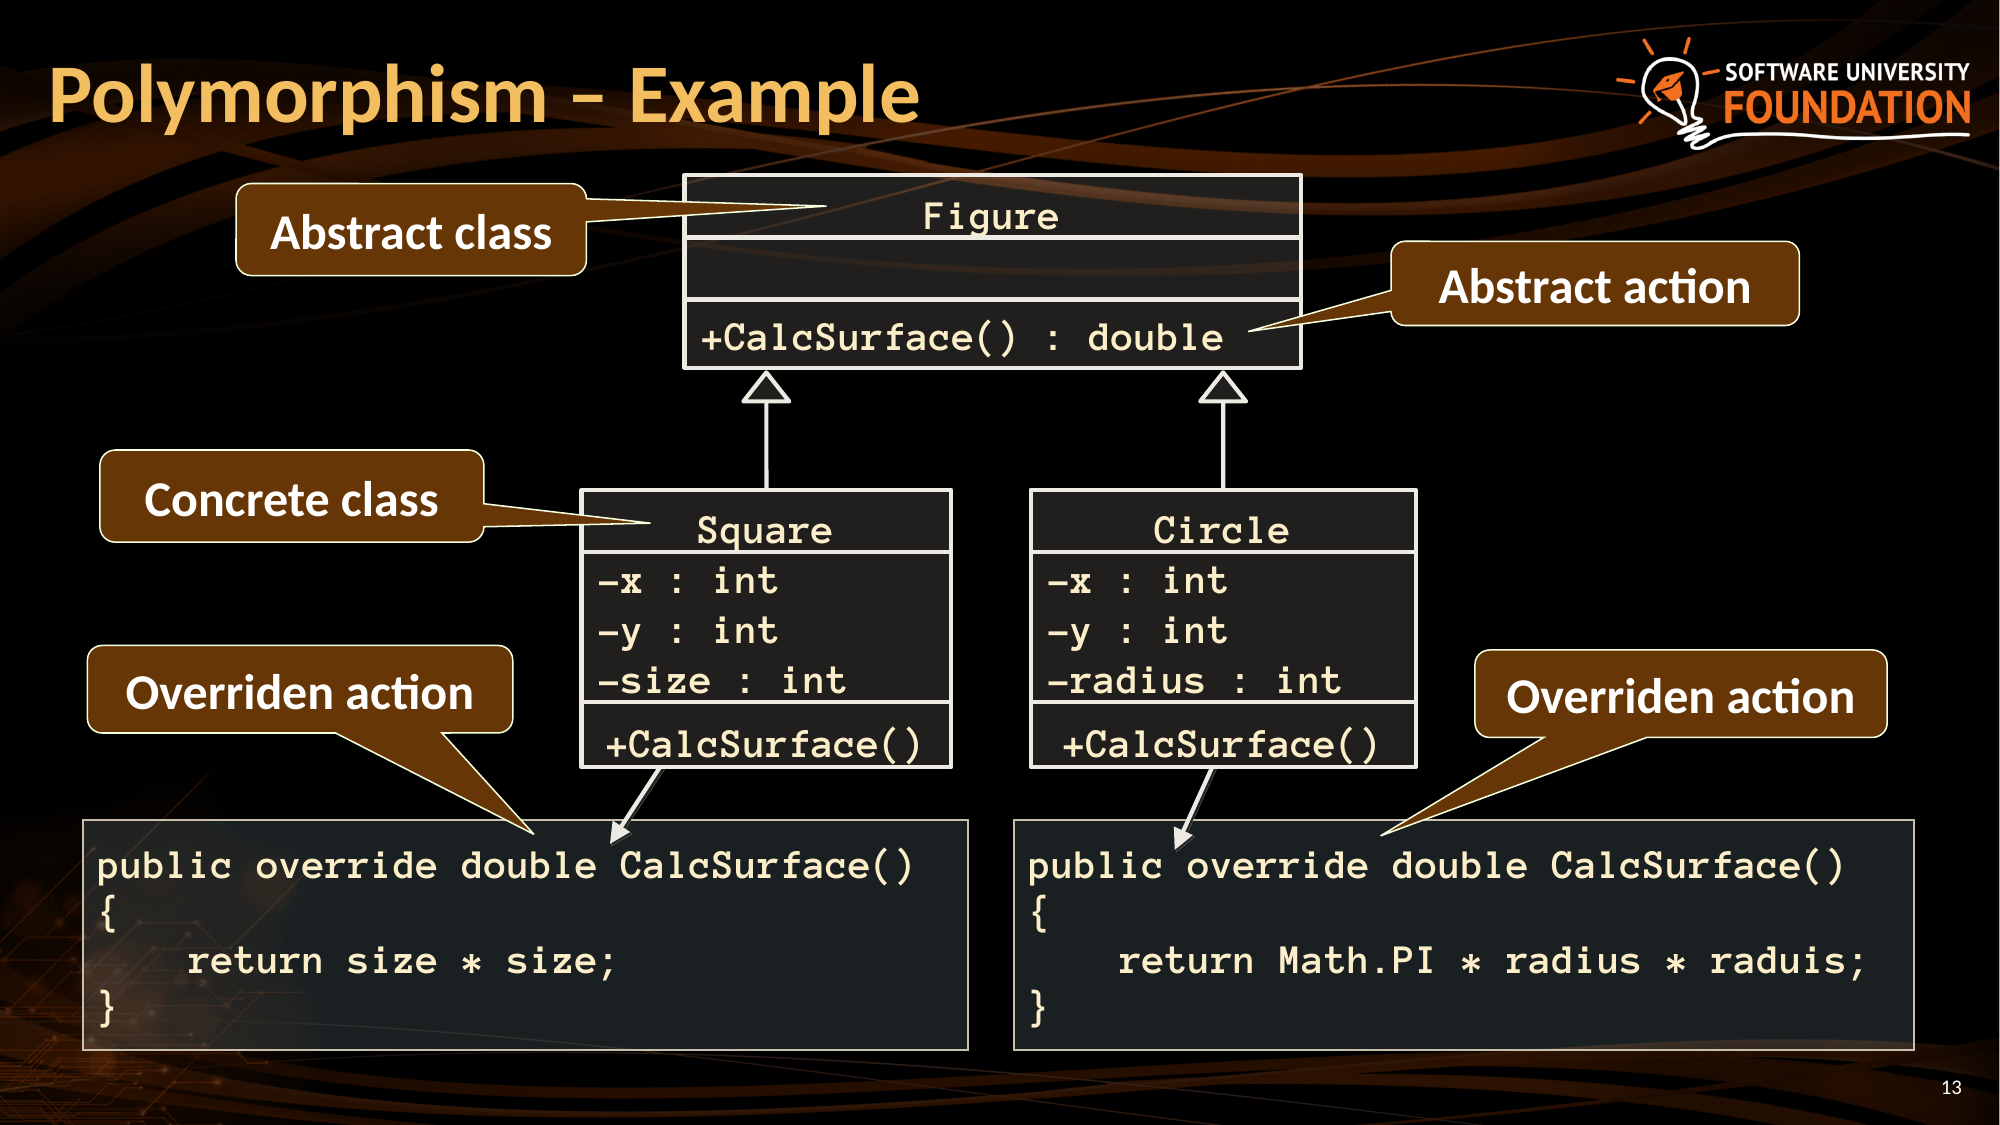

# Polymorphism – Example
Figure
Abstract class

Abstract action
+CalcSurface() : double

Concrete class
Square
Circle
-x : int
-y : int
-size : int
-x : int
-y : int
-radius : int
Overriden action
Overriden action
+CalcSurface()
+CalcSurface()

public override double CalcSurface()
{
    return size * size;
}
public override double CalcSurface()
{
    return Math.PI * radius * raduis;
}
13